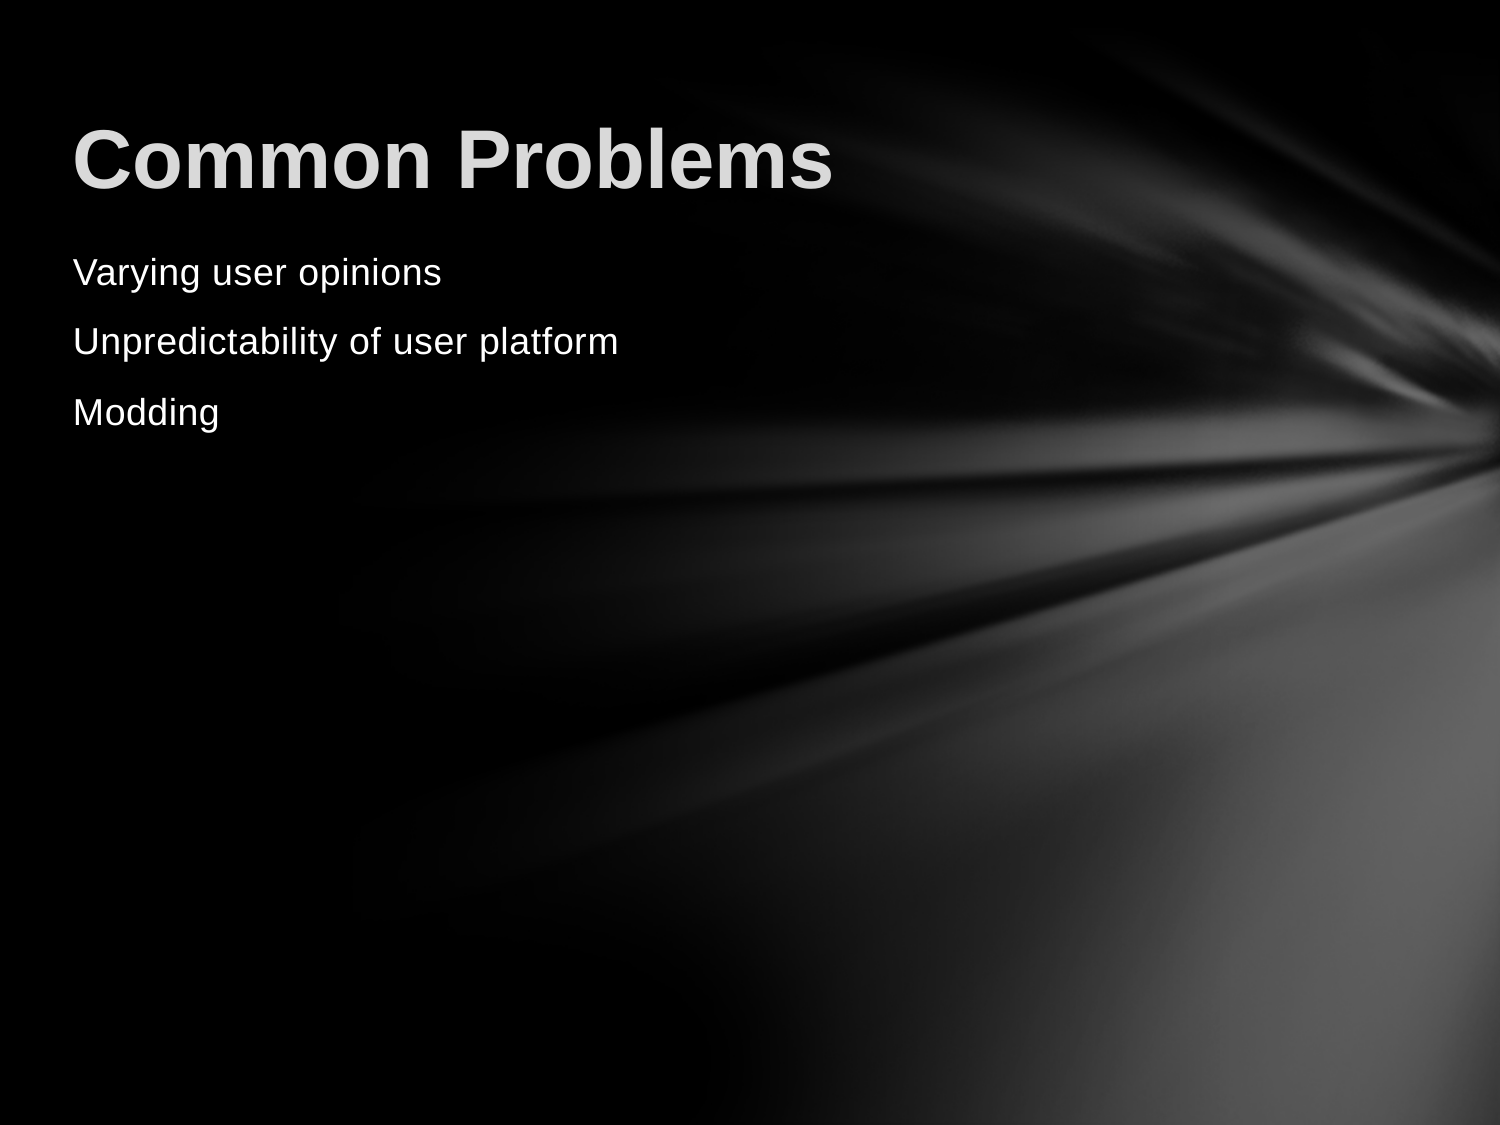

# Common Problems
Varying user opinions
Unpredictability of user platform
Modding